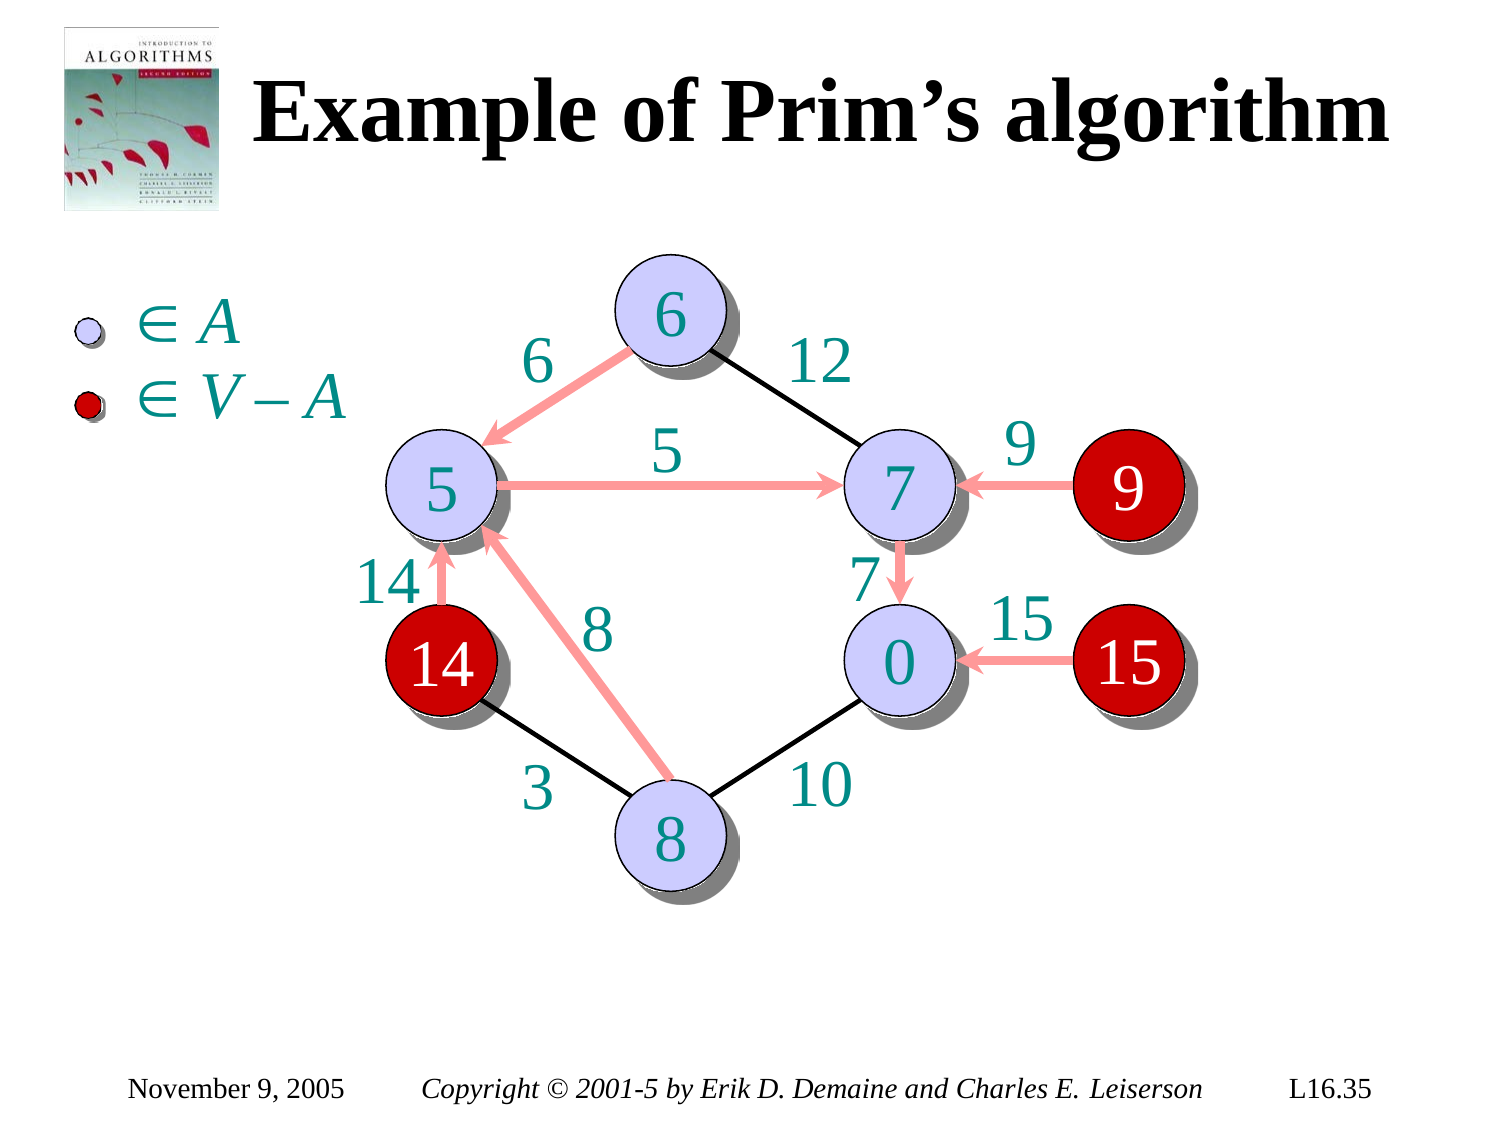

# Example of Prim’s algorithm

6
5
∈ A
∈ V – A
6
12

9

7
9
5

7
14
15
8

0
15
14
10
3

8
November 9, 2005
Copyright © 2001-5 by Erik D. Demaine and Charles E. Leiserson
L16.35